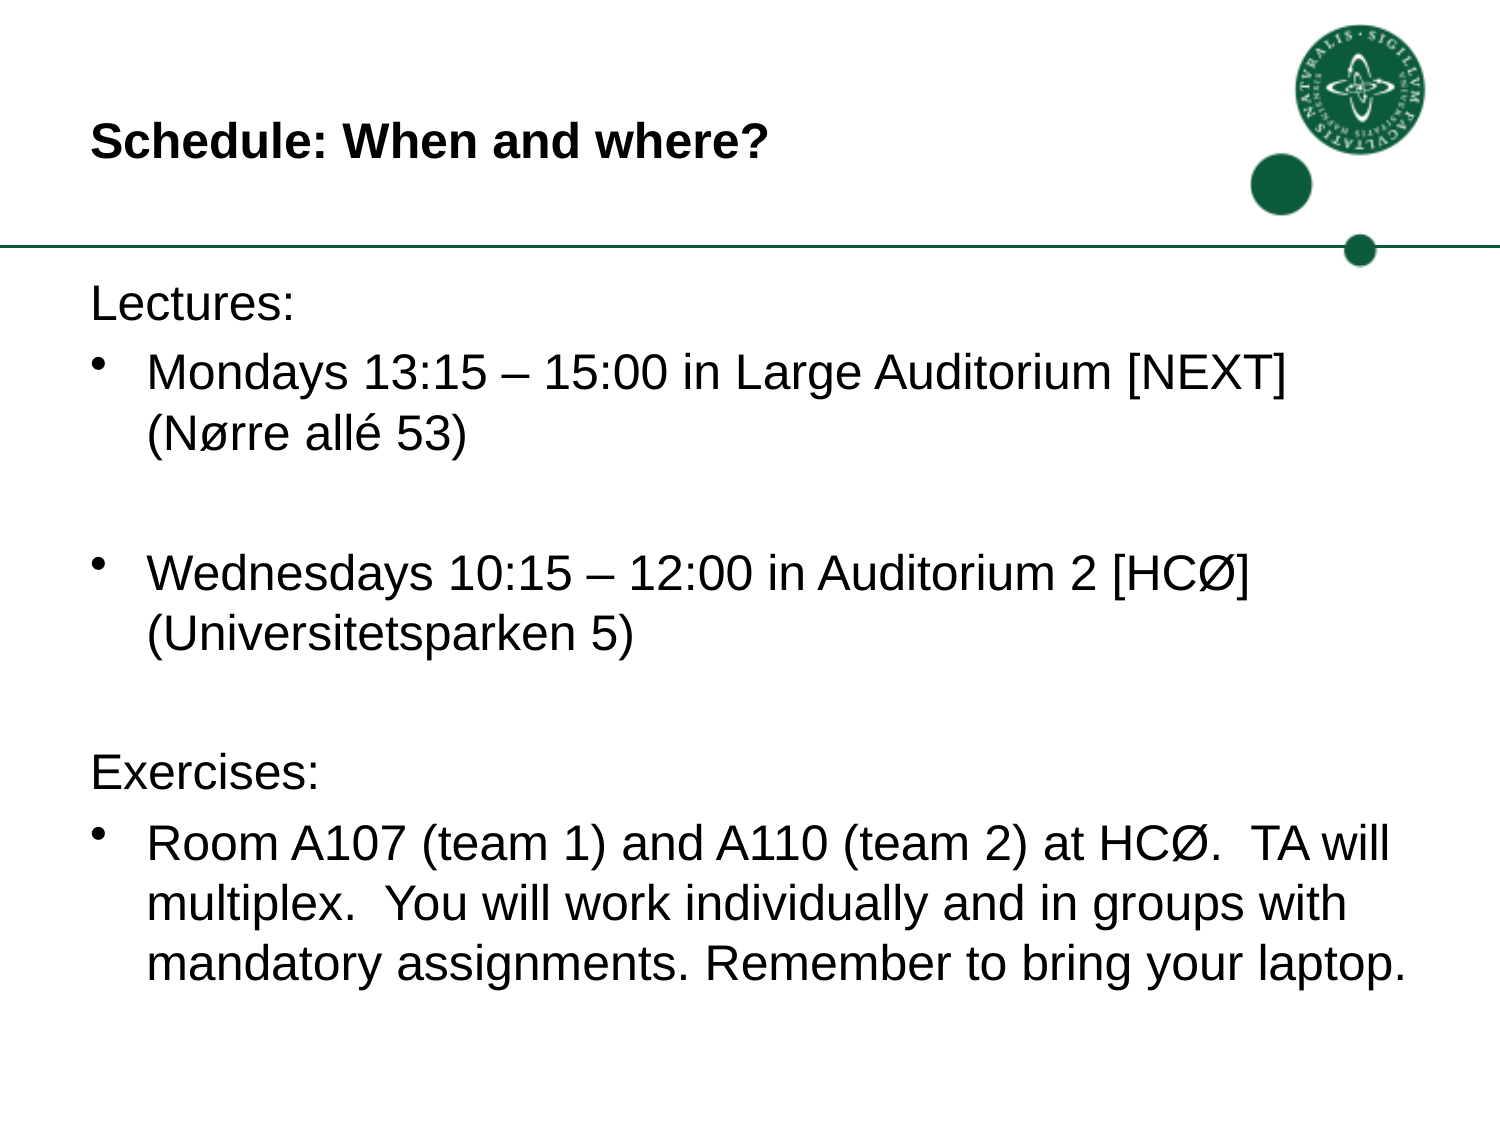

# Schedule: When and where?
Lectures:
Mondays 13:15 – 15:00 in Large Auditorium [NEXT] (Nørre allé 53)

Wednesdays 10:15 – 12:00 in Auditorium 2 [HCØ] (Universitetsparken 5)

Exercises:
Room A107 (team 1) and A110 (team 2) at HCØ.  TA will multiplex.  You will work individually and in groups with mandatory assignments. Remember to bring your laptop.